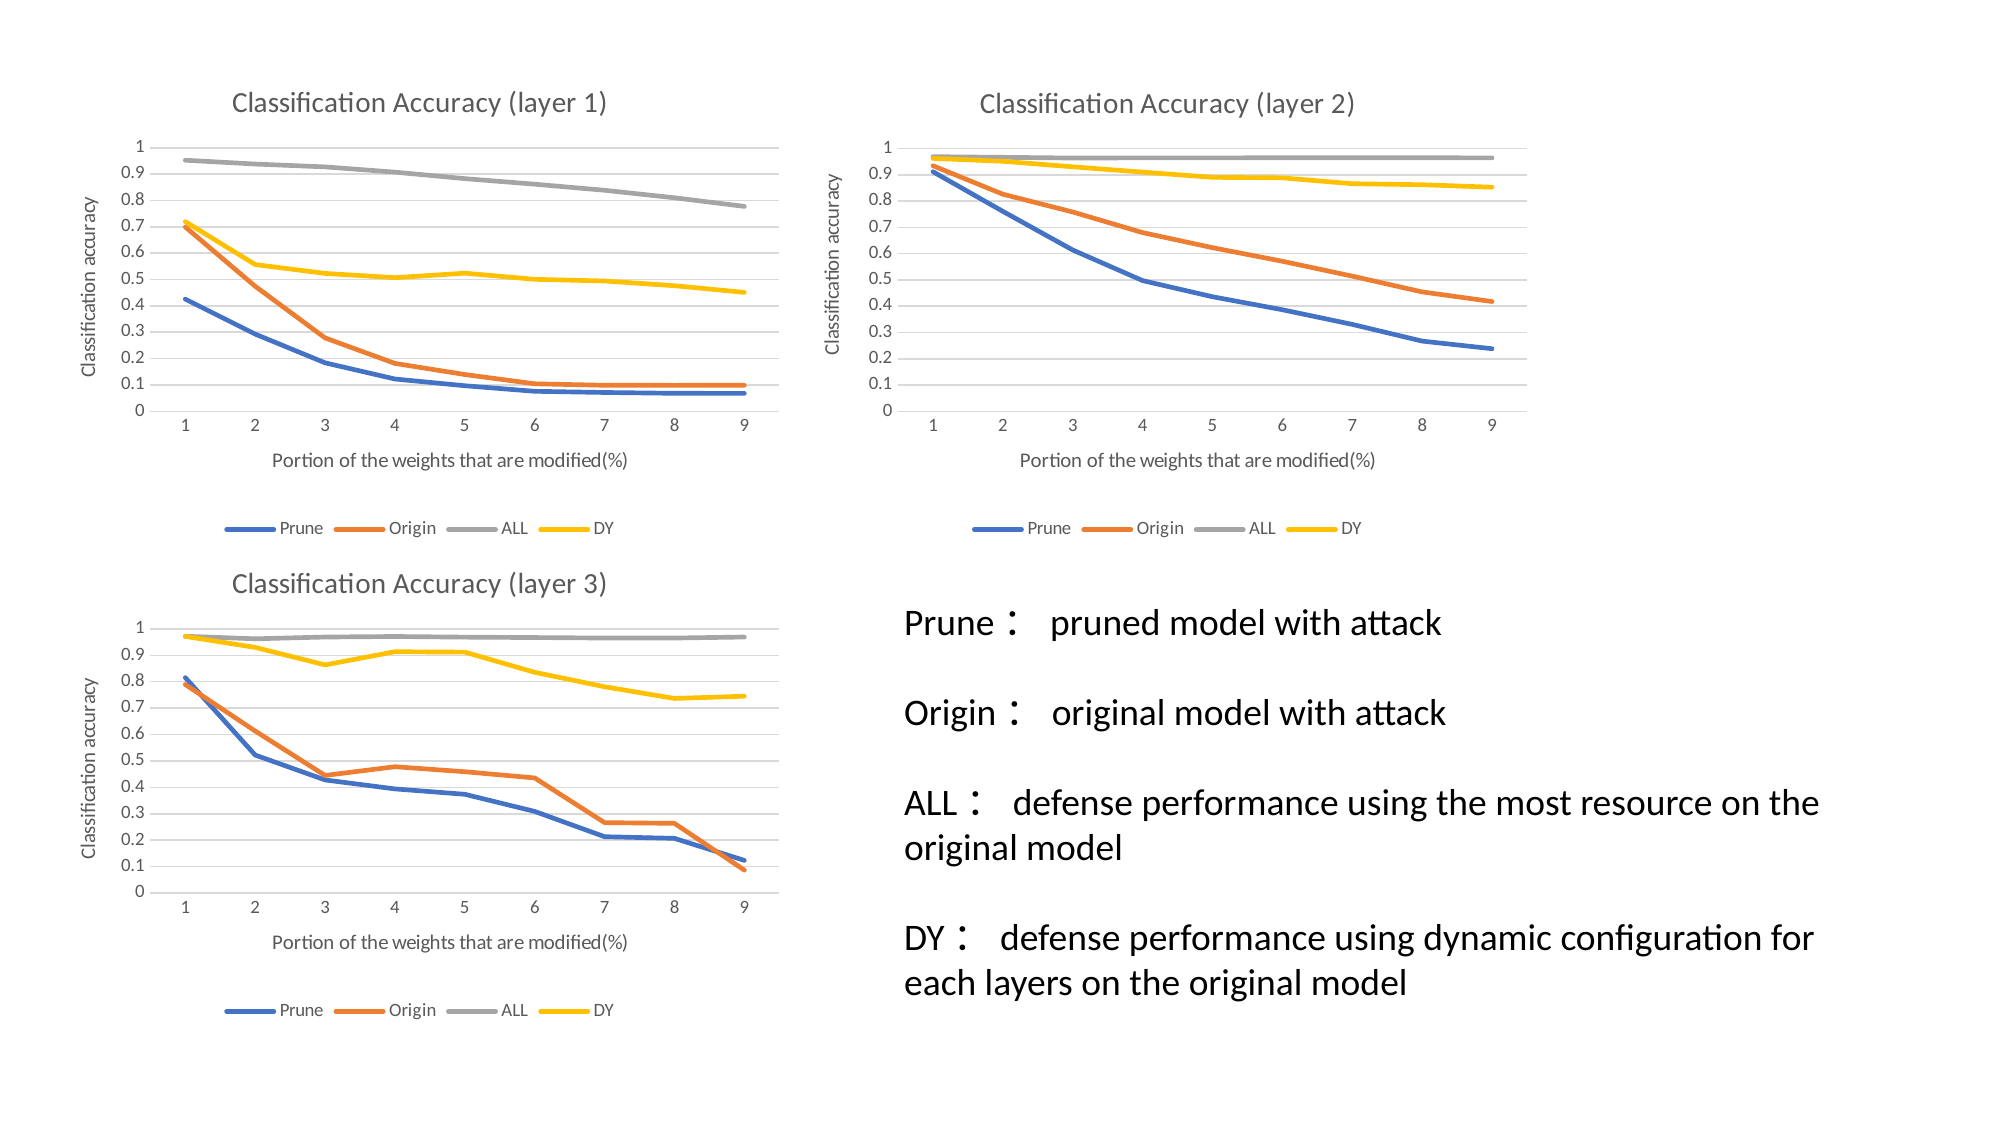

### Chart: Classification Accuracy (layer 1)

| Category | Prune | Origin | ALL | DY |
|---|---|---|---|---|

### Chart: Classification Accuracy (layer 2)

| Category | Prune | Origin | ALL | DY |
|---|---|---|---|---|

### Chart: Classification Accuracy (layer 3)

| Category | Prune | Origin | ALL | DY |
|---|---|---|---|---|
Prune：pruned model with attack

Origin：original model with attack

ALL：defense performance using the most resource on the       original model

DY：defense performance using dynamic configuration for each layers on the original model